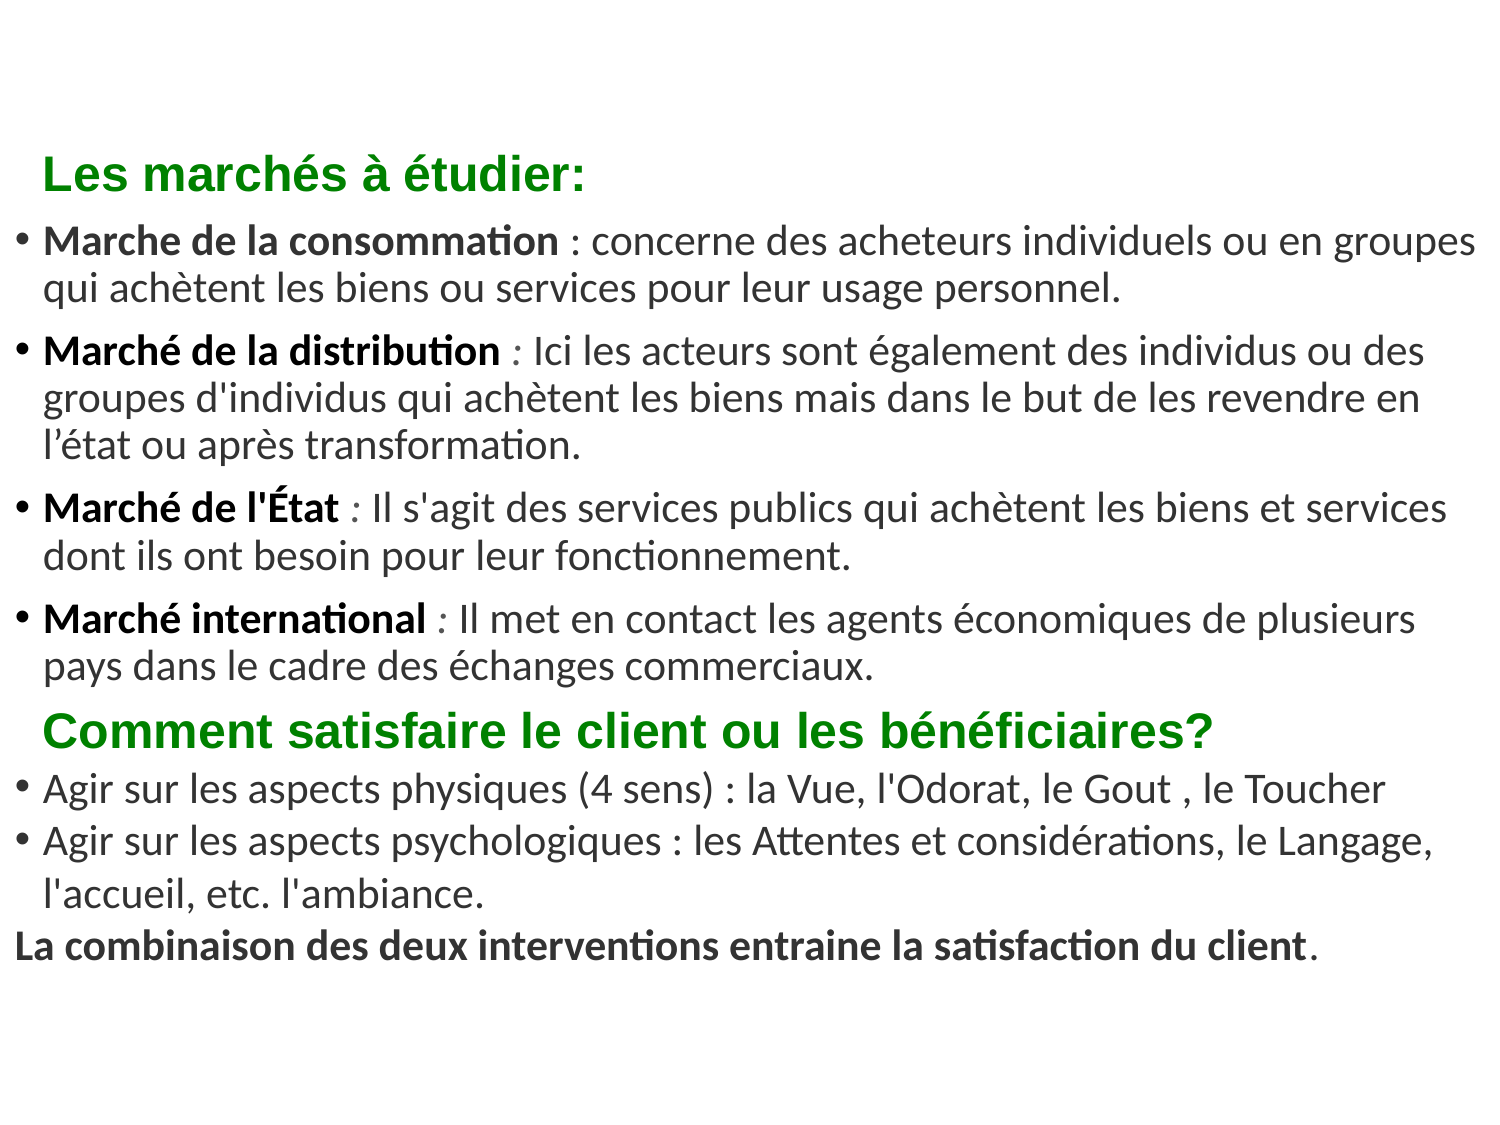

# Les marchés à étudier:
Marche de la consommation : concerne des acheteurs individuels ou en groupes qui achètent les biens ou services pour leur usage personnel.
Marché de la distribution : Ici les acteurs sont également des individus ou des groupes d'individus qui achètent les biens mais dans le but de les revendre en l’état ou après transformation.
Marché de l'État : Il s'agit des services publics qui achètent les biens et services dont ils ont besoin pour leur fonctionnement.
Marché international : Il met en contact les agents économiques de plusieurs pays dans le cadre des échanges commerciaux.
Comment satisfaire le client ou les bénéficiaires?
Agir sur les aspects physiques (4 sens) : la Vue, l'Odorat, le Gout , le Toucher
Agir sur les aspects psychologiques : les Attentes et considérations, le Langage, l'accueil, etc. l'ambiance.
La combinaison des deux interventions entraine la satisfaction du client.